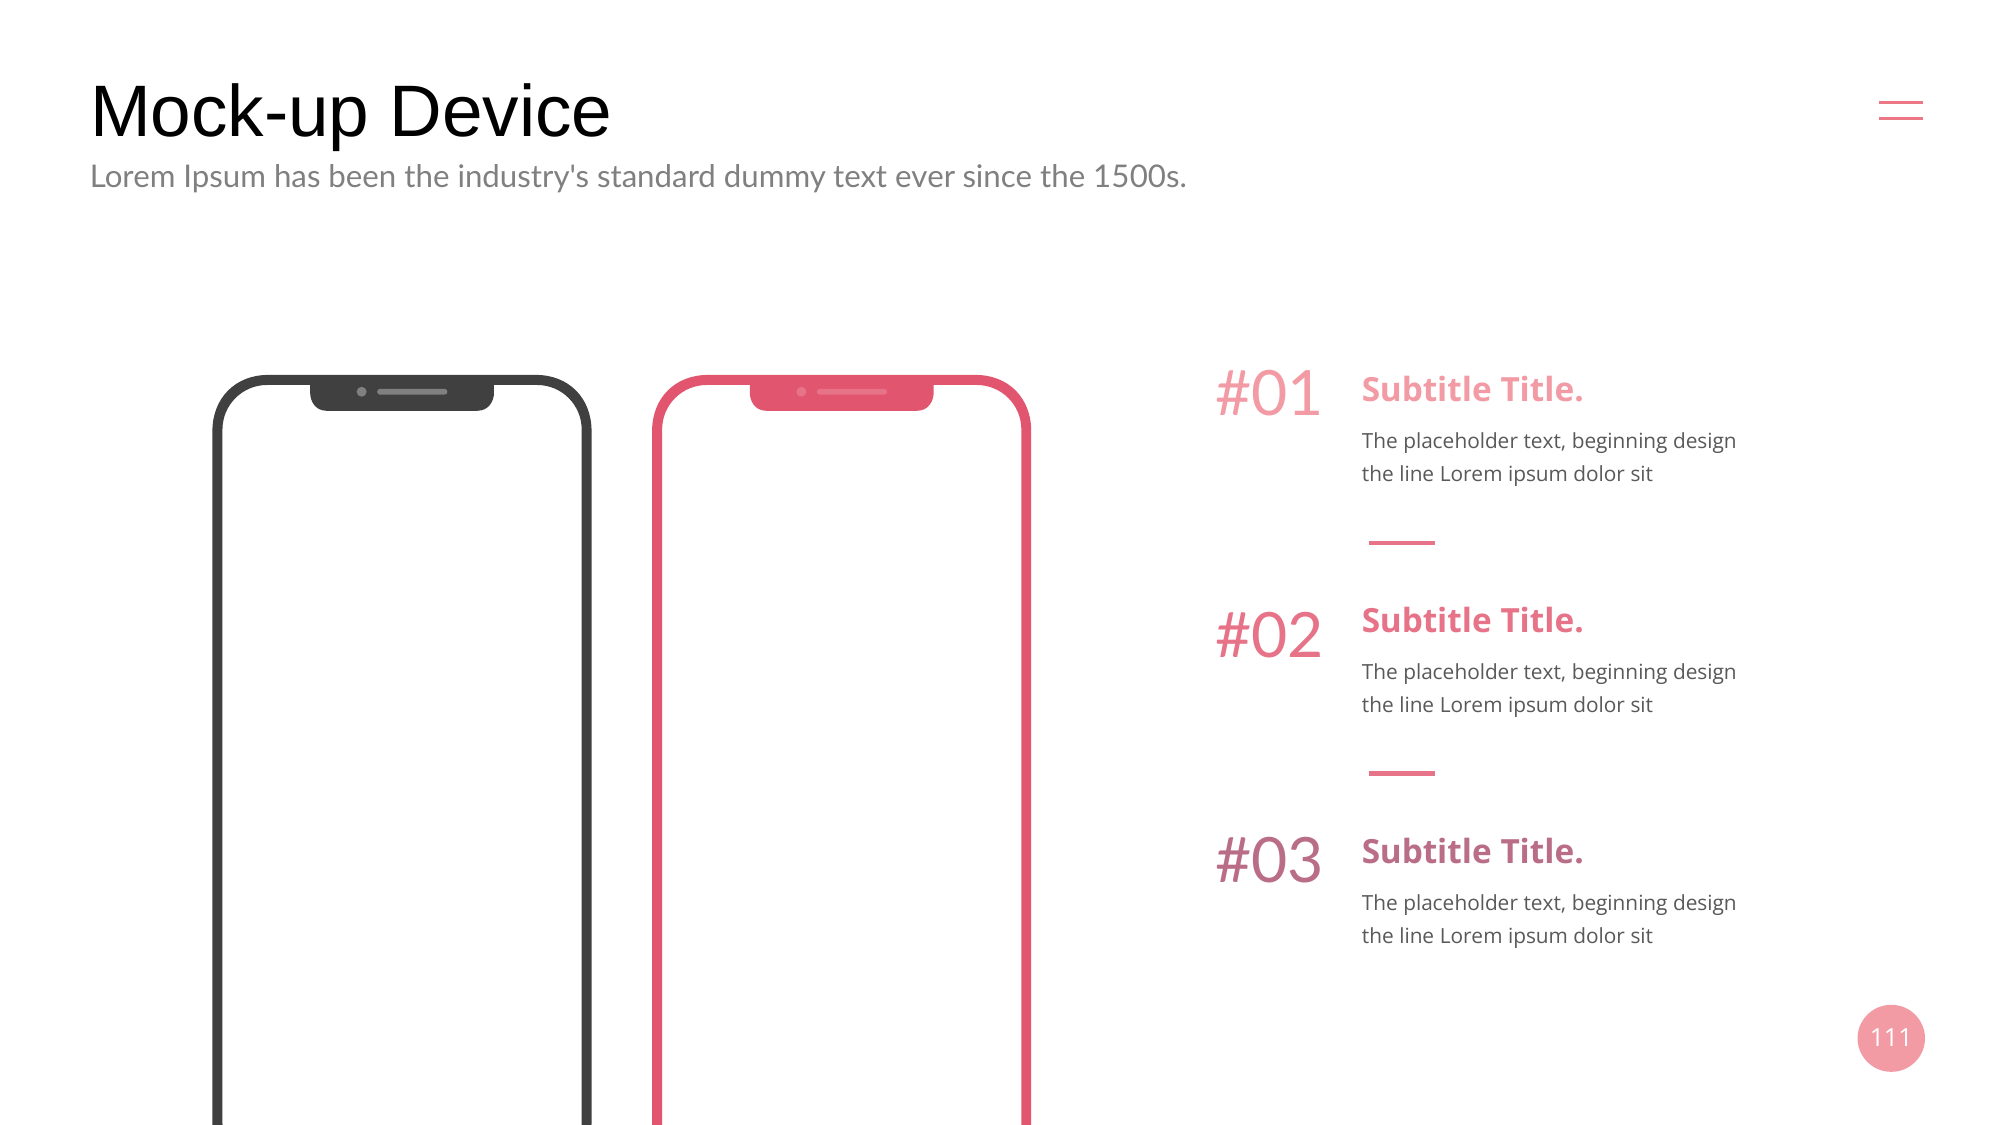

# Mock-up Device
Lorem Ipsum has been the industry's standard dummy text ever since the 1500s.
#01
Subtitle Title.

The placeholder text, beginning design the line Lorem ipsum dolor sit
#02
Subtitle Title.
The placeholder text, beginning design the line Lorem ipsum dolor sit
#03
Subtitle Title.
The placeholder text, beginning design the line Lorem ipsum dolor sit
111